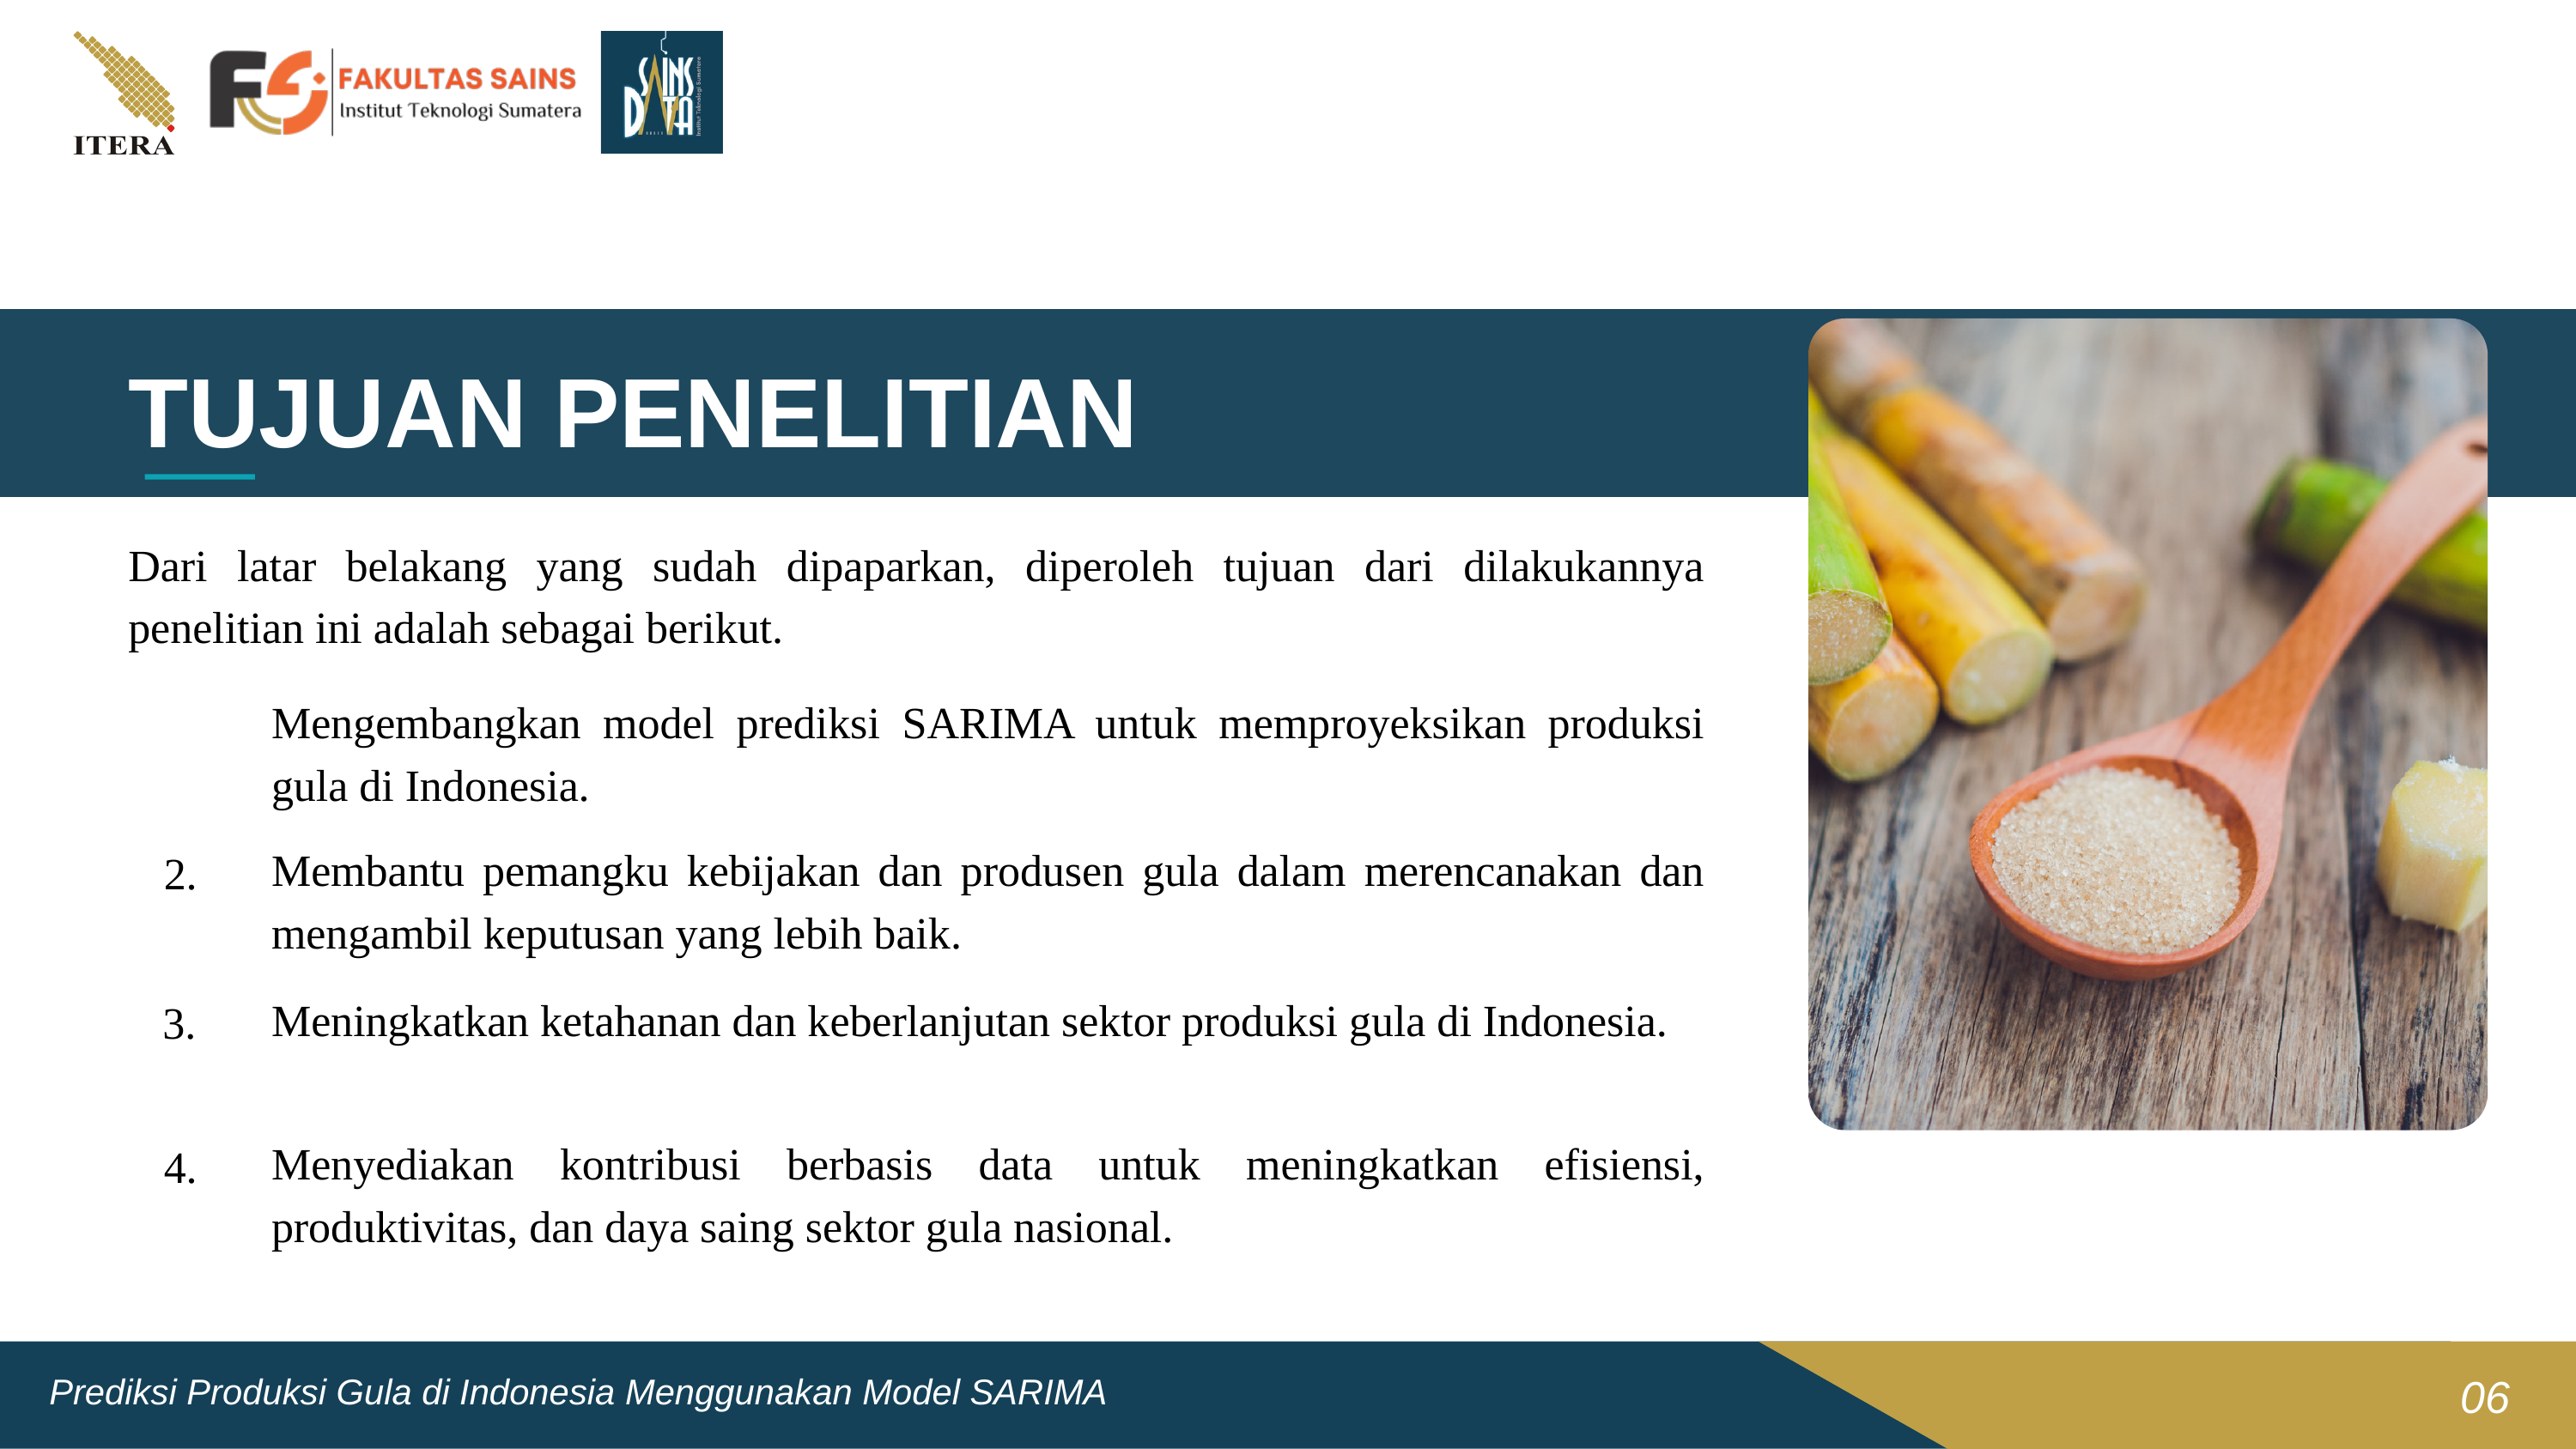

TUJUAN PENELITIAN

Dari latar belakang yang sudah dipaparkan, diperoleh tujuan dari dilakukannya penelitian ini adalah sebagai berikut.
Mengembangkan model prediksi SARIMA untuk memproyeksikan produksi gula di Indonesia.

Membantu pemangku kebijakan dan produsen gula dalam merencanakan dan mengambil keputusan yang lebih baik.
2.
Meningkatkan ketahanan dan keberlanjutan sektor produksi gula di Indonesia.
3.
Menyediakan kontribusi berbasis data untuk meningkatkan efisiensi, produktivitas, dan daya saing sektor gula nasional.
4.

06
Prediksi Produksi Gula di Indonesia Menggunakan Model SARIMA